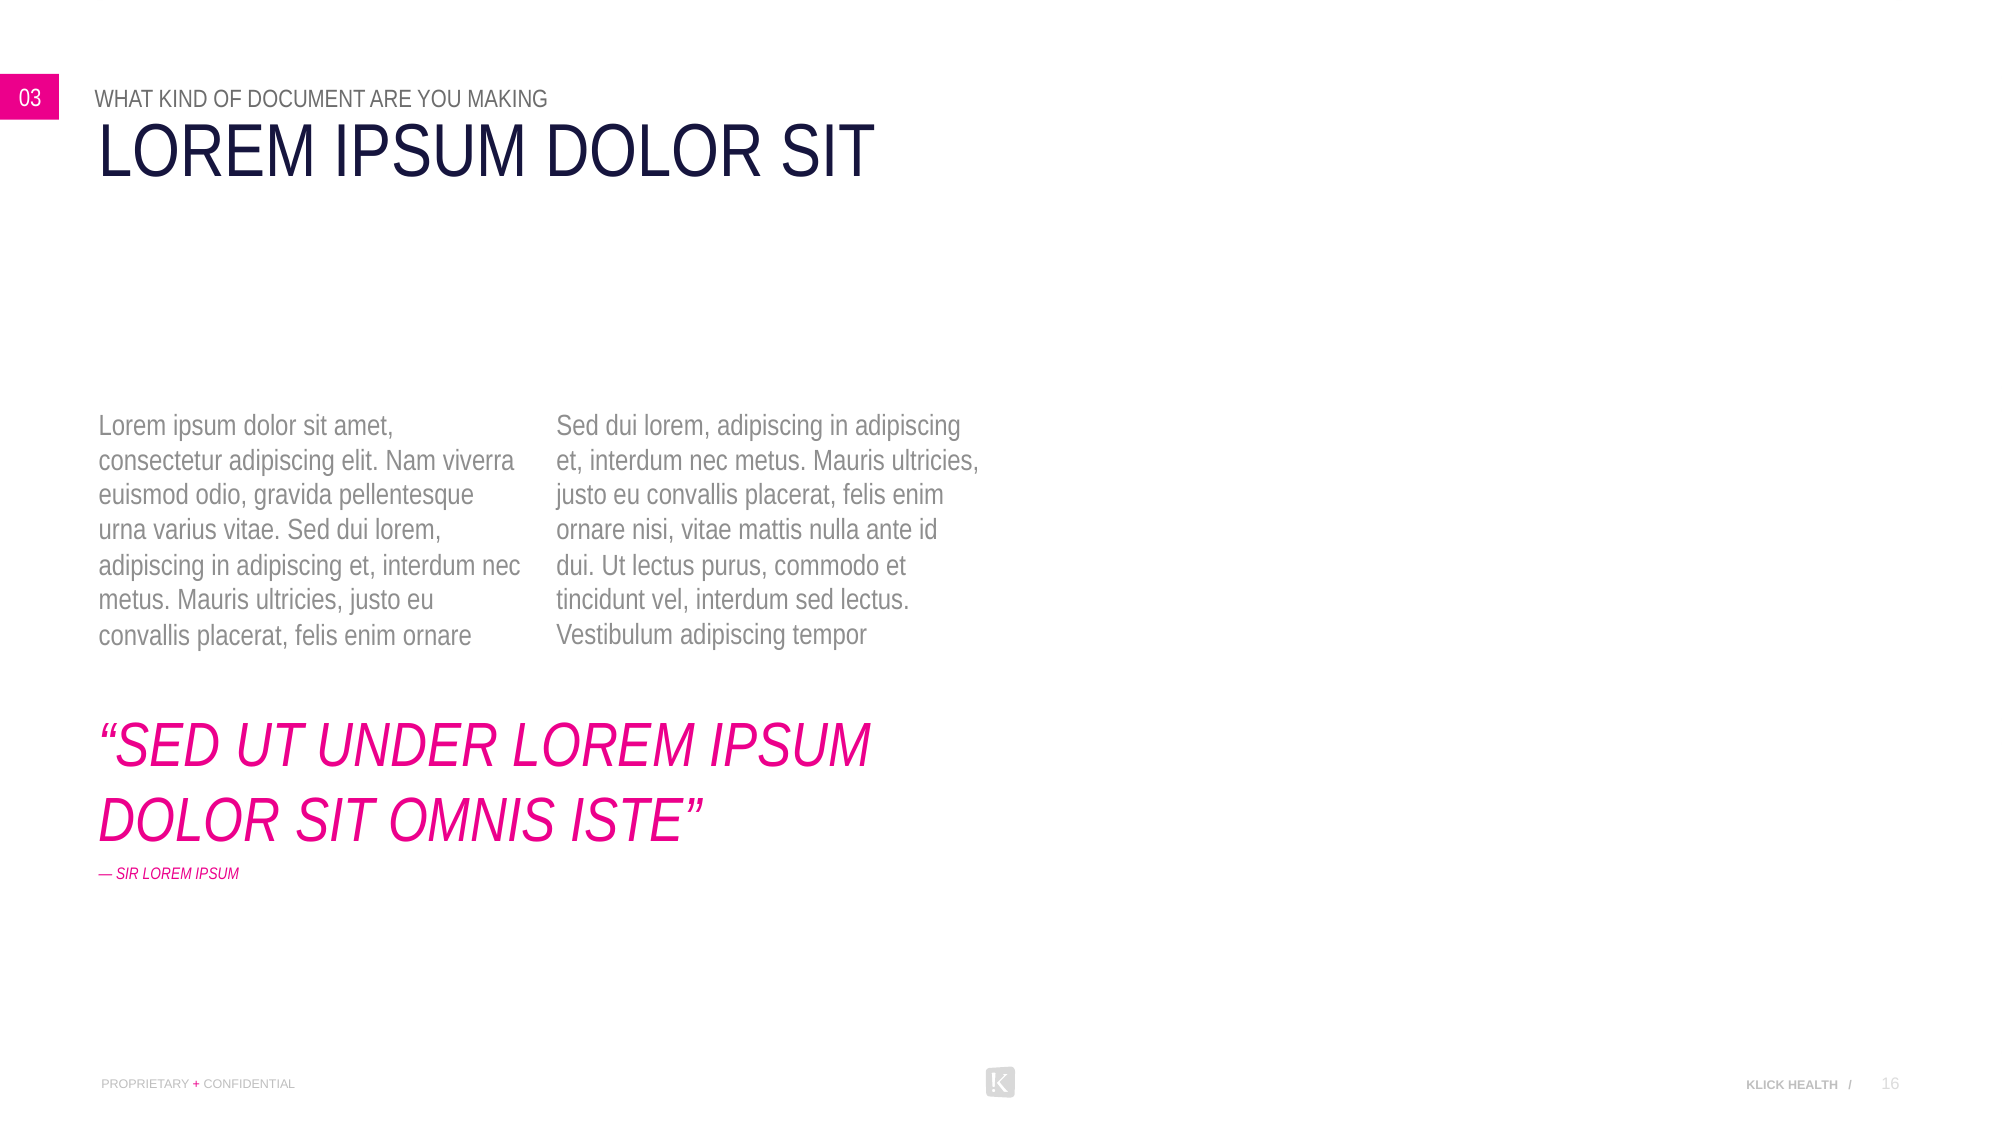

03
What kind of document are you making
# LOREM IPSUM DOLOR SIT
Lorem ipsum dolor sit amet, consectetur adipiscing elit. Nam viverra euismod odio, gravida pellentesque urna varius vitae. Sed dui lorem, adipiscing in adipiscing et, interdum nec metus. Mauris ultricies, justo eu convallis placerat, felis enim ornare
Sed dui lorem, adipiscing in adipiscing et, interdum nec metus. Mauris ultricies, justo eu convallis placerat, felis enim ornare nisi, vitae mattis nulla ante id dui. Ut lectus purus, commodo et tincidunt vel, interdum sed lectus. Vestibulum adipiscing tempor

“Sed ut under lorem ipsum dolor sit omnis iste”
— SIR LOREM IPSUM
16